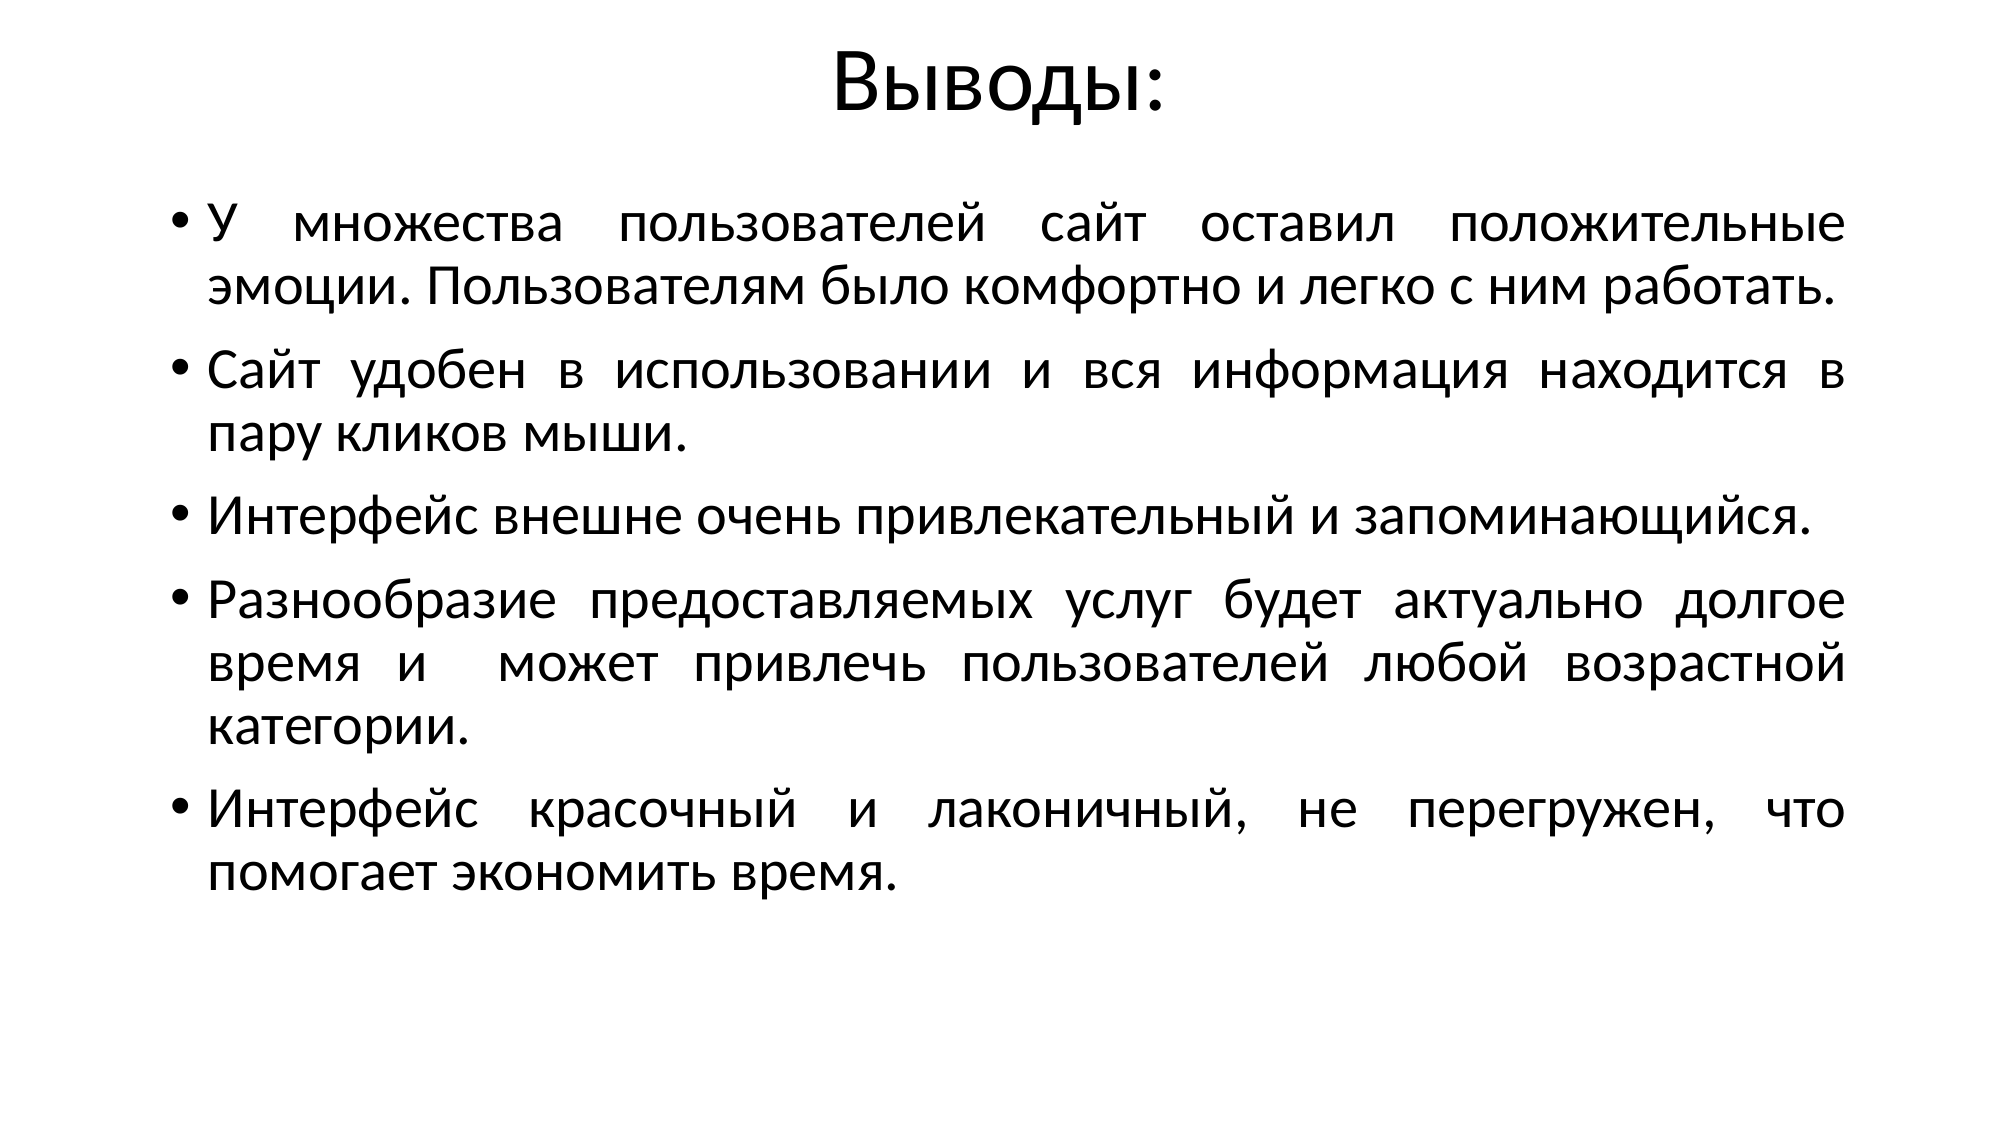

# Выводы:

У множества пользователей сайт оставил положительные эмоции. Пользователям было комфортно и легко с ним работать.
Сайт удобен в использовании и вся информация находится в пару кликов мыши.
Интерфейс внешне очень привлекательный и запоминающийся.
Разнообразие предоставляемых услуг будет актуально долгое время и  может привлечь пользователей любой возрастной категории.
Интерфейс красочный и лаконичный, не перегружен, что помогает экономить время.